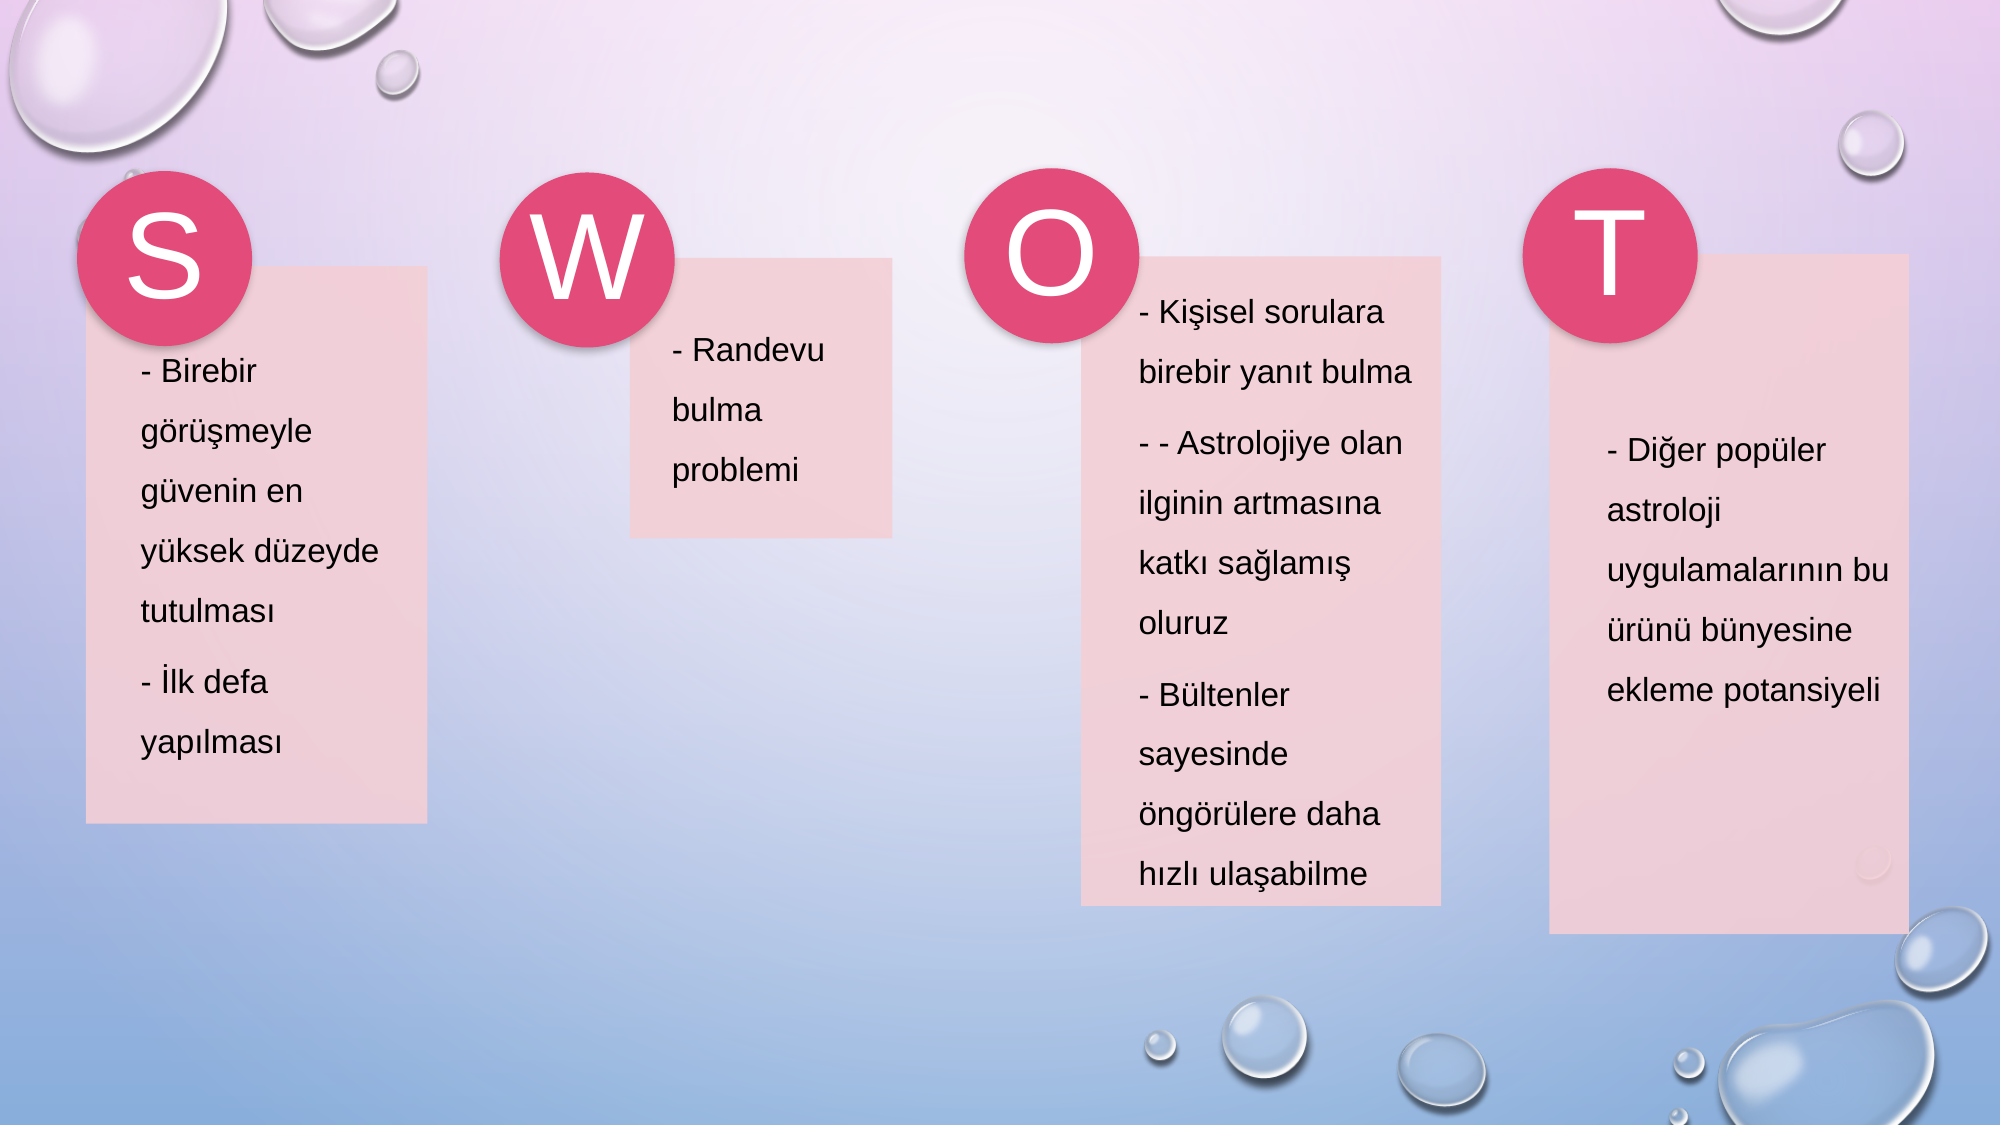

- Birebir görüşmeyle güvenin en yüksek düzeyde tutulması
- İlk defa yapılması
S
- Randevu bulma problemi
W
- Kişisel sorulara birebir yanıt bulma
- - Astrolojiye olan ilginin artmasına katkı sağlamış oluruz
- Bültenler sayesinde öngörülere daha hızlı ulaşabilme
O
- Diğer popüler astroloji uygulamalarının bu ürünü bünyesine ekleme potansiyeli

T